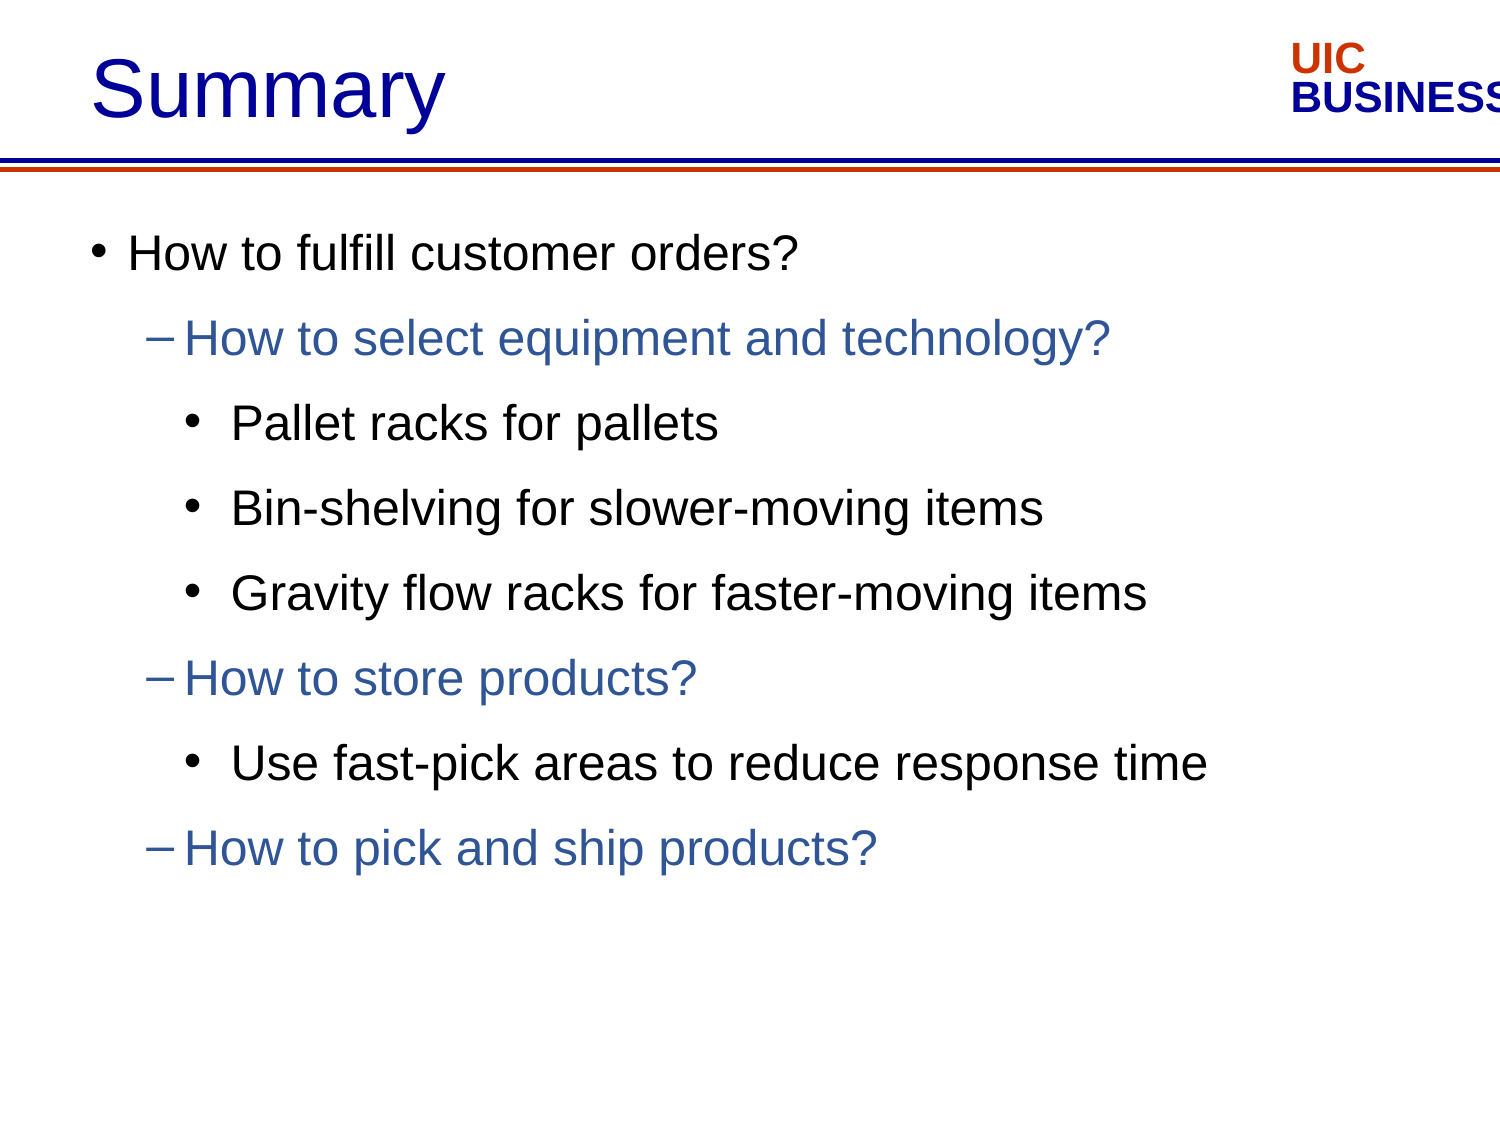

# Summary
How to fulfill customer orders?
How to select equipment and technology?
Pallet racks for pallets
Bin-shelving for slower-moving items
Gravity flow racks for faster-moving items
How to store products?
Use fast-pick areas to reduce response time
How to pick and ship products?